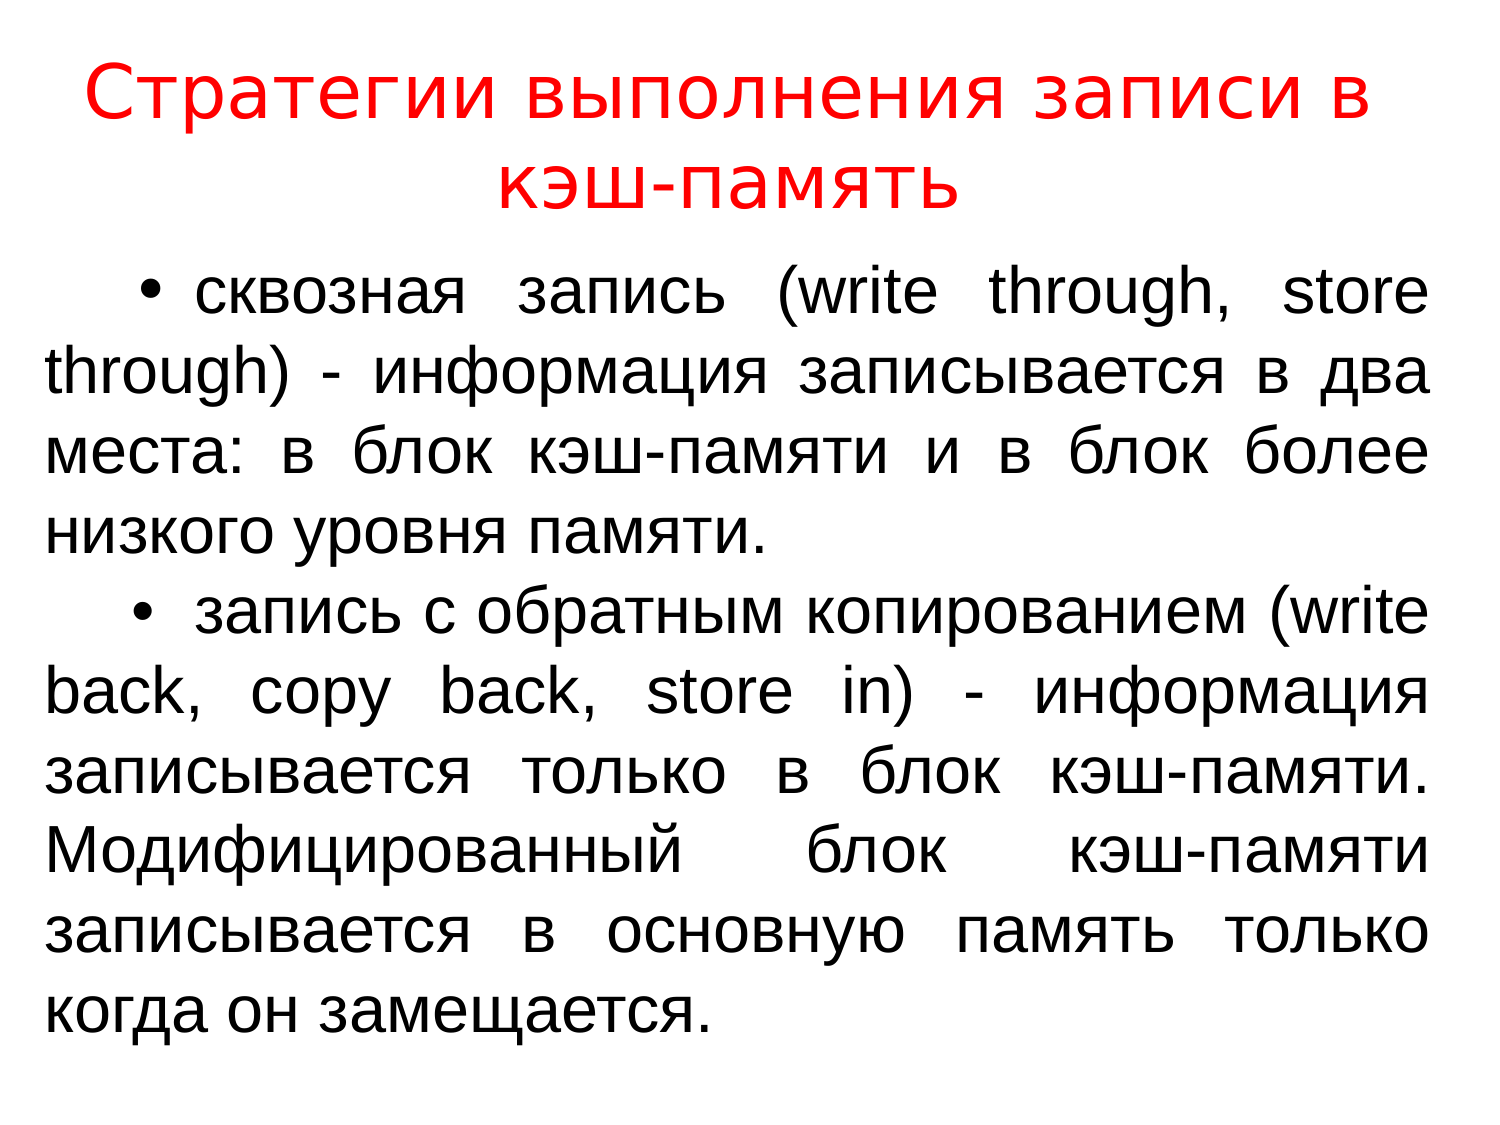

Стратегии выполнения записи в кэш-память
•	сквозная запись (write through, store through) - информация записывается в два места: в блок кэш-памяти и в блок более низкого уровня памяти.
•	запись с обратным копированием (write back, copy back, store in) - информация записывается только в блок кэш-памяти. Модифицированный блок кэш-памяти записывается в основную память только когда он замещается.